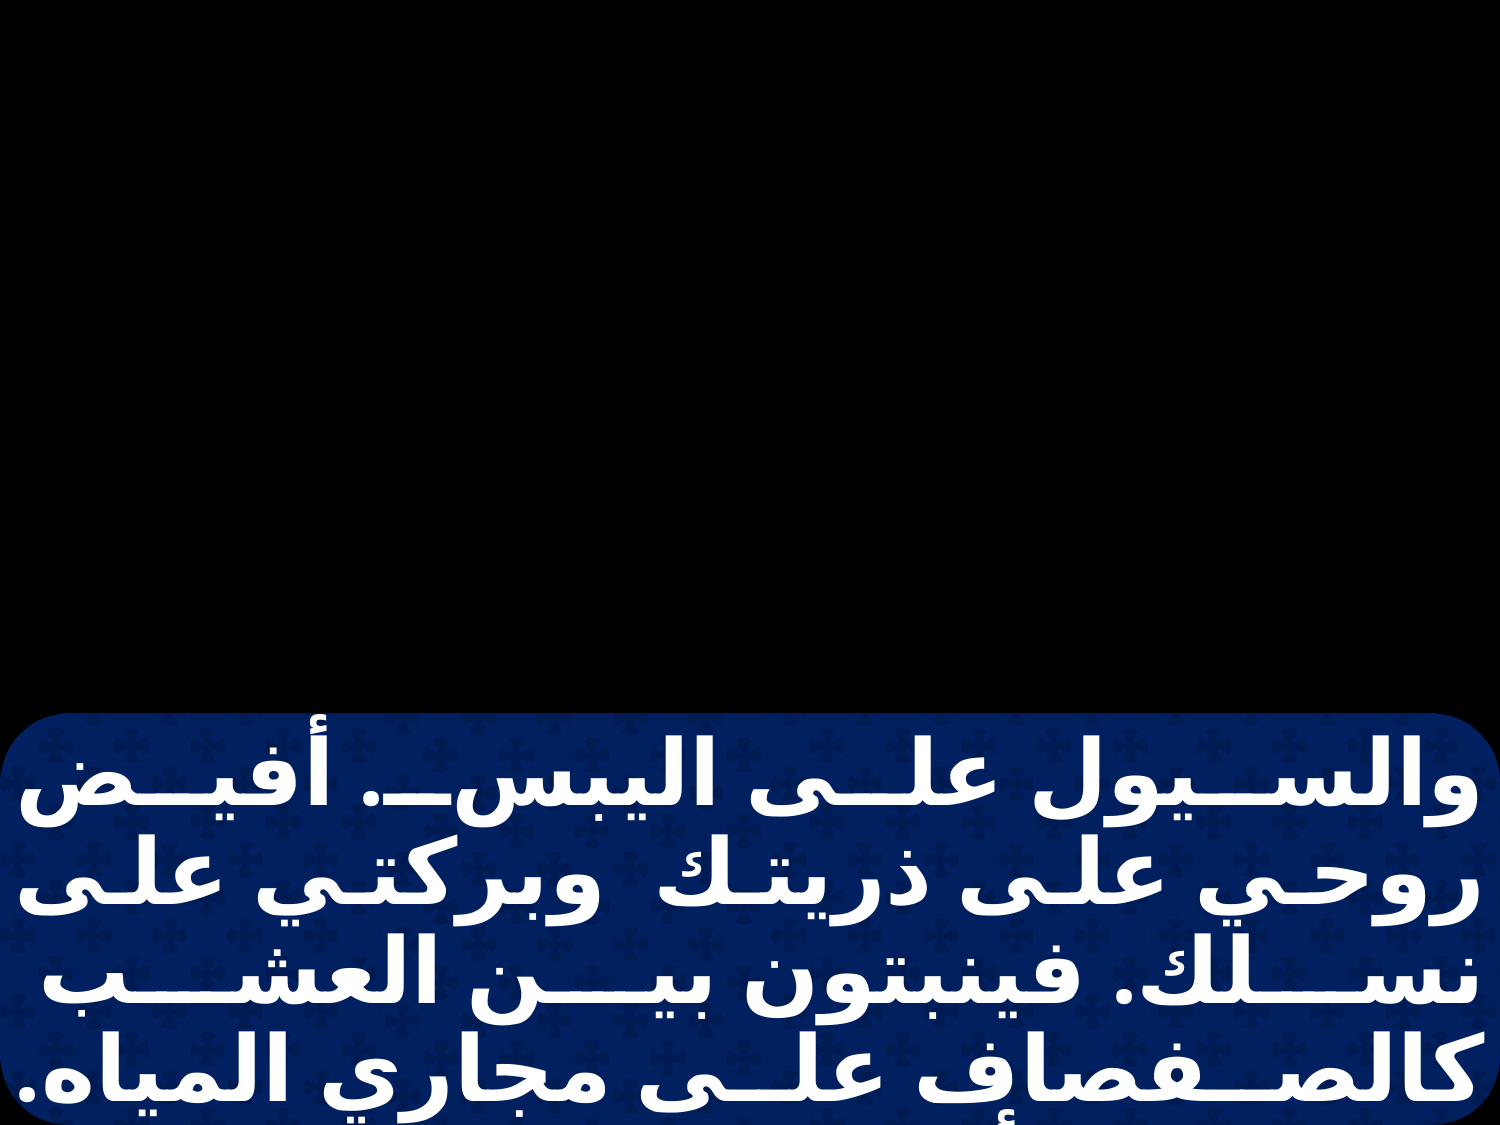

والسيول على اليبس. أفيض روحي على ذريتك  وبركتي على نسلك. فينبتون بين العشب  كالصفصاف على مجاري المياه. هذا يقول: أنا  للرب، وهذا يسمي نفسه باسم يعقوب، وهذا يكتب